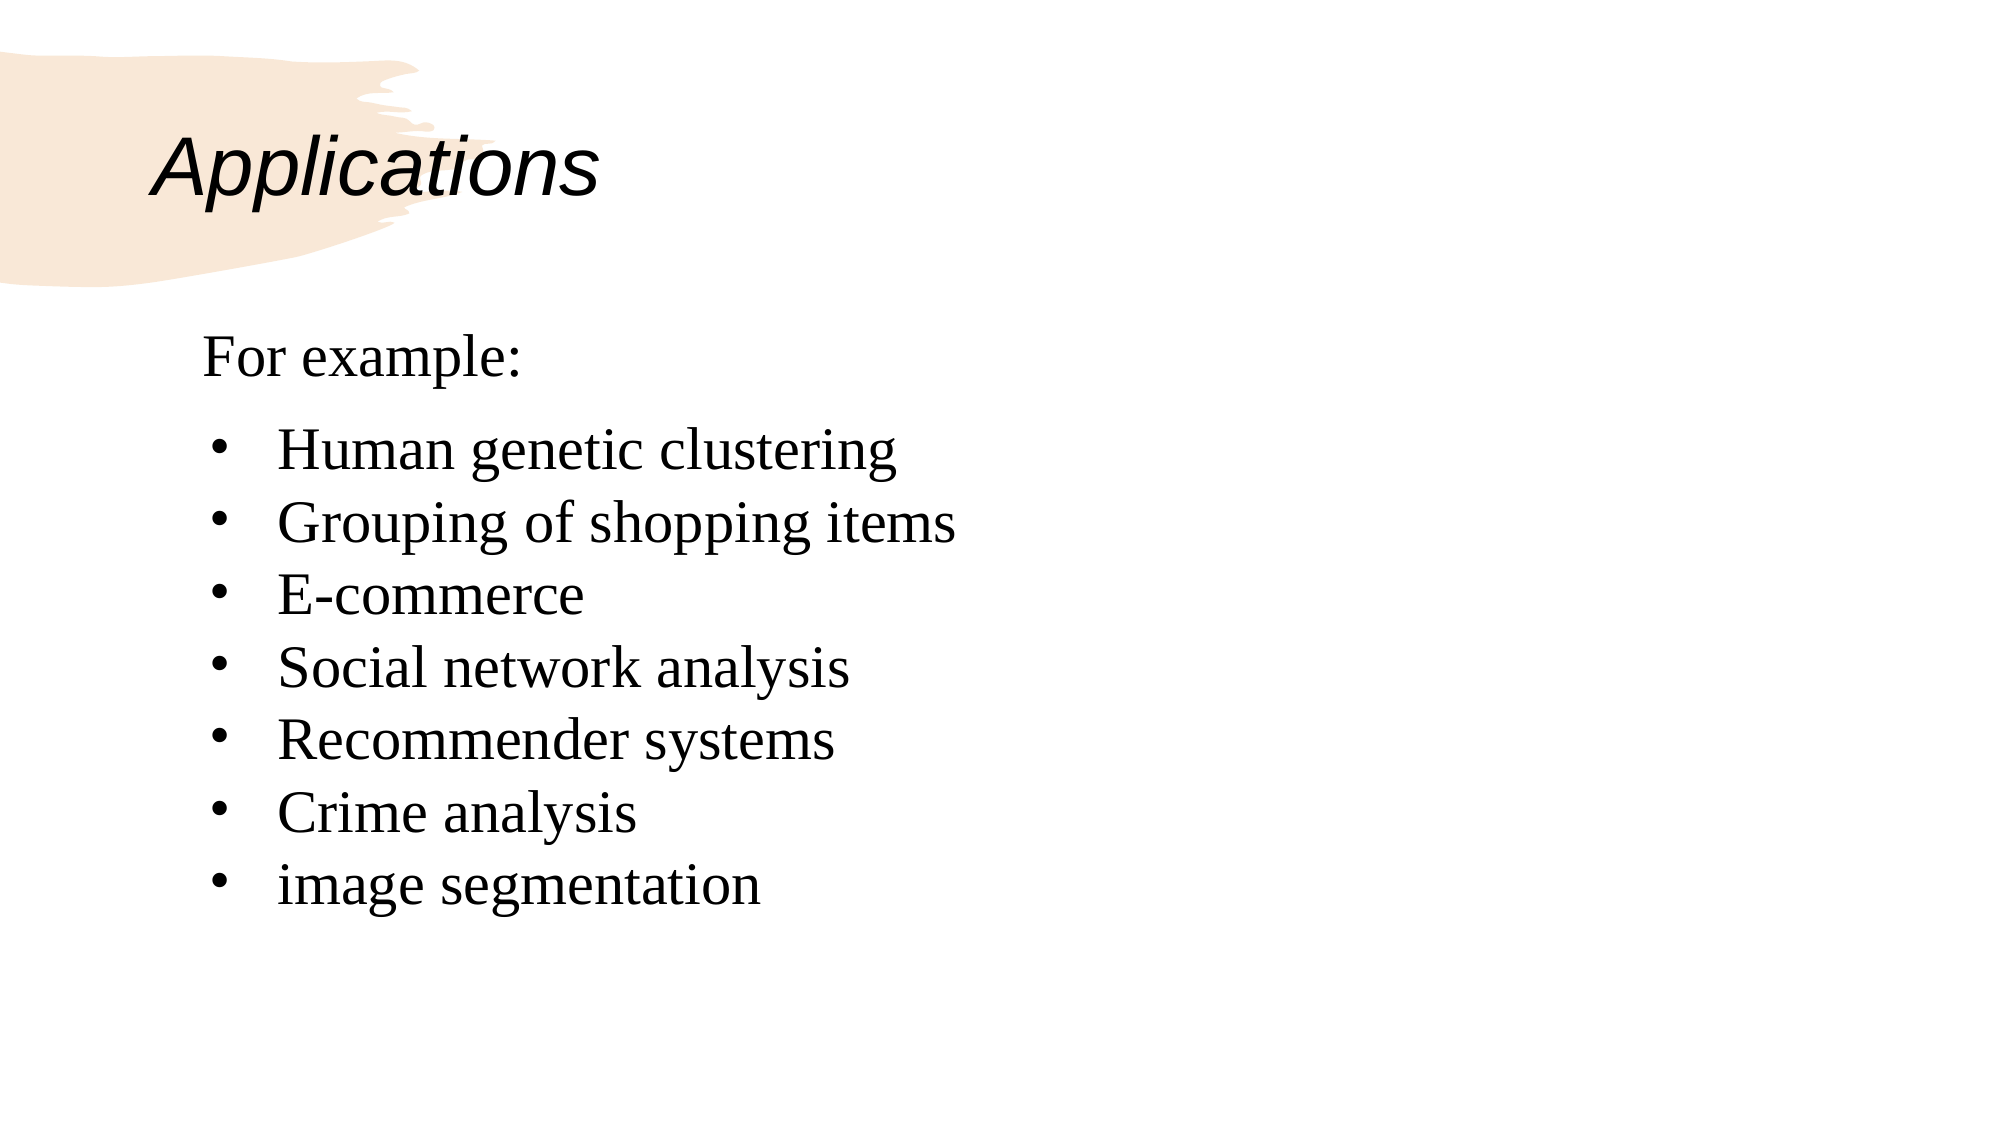

# Applications
For example:
Human genetic clustering
Grouping of shopping items
E-commerce
Social network analysis
Recommender systems
Crime analysis
image segmentation